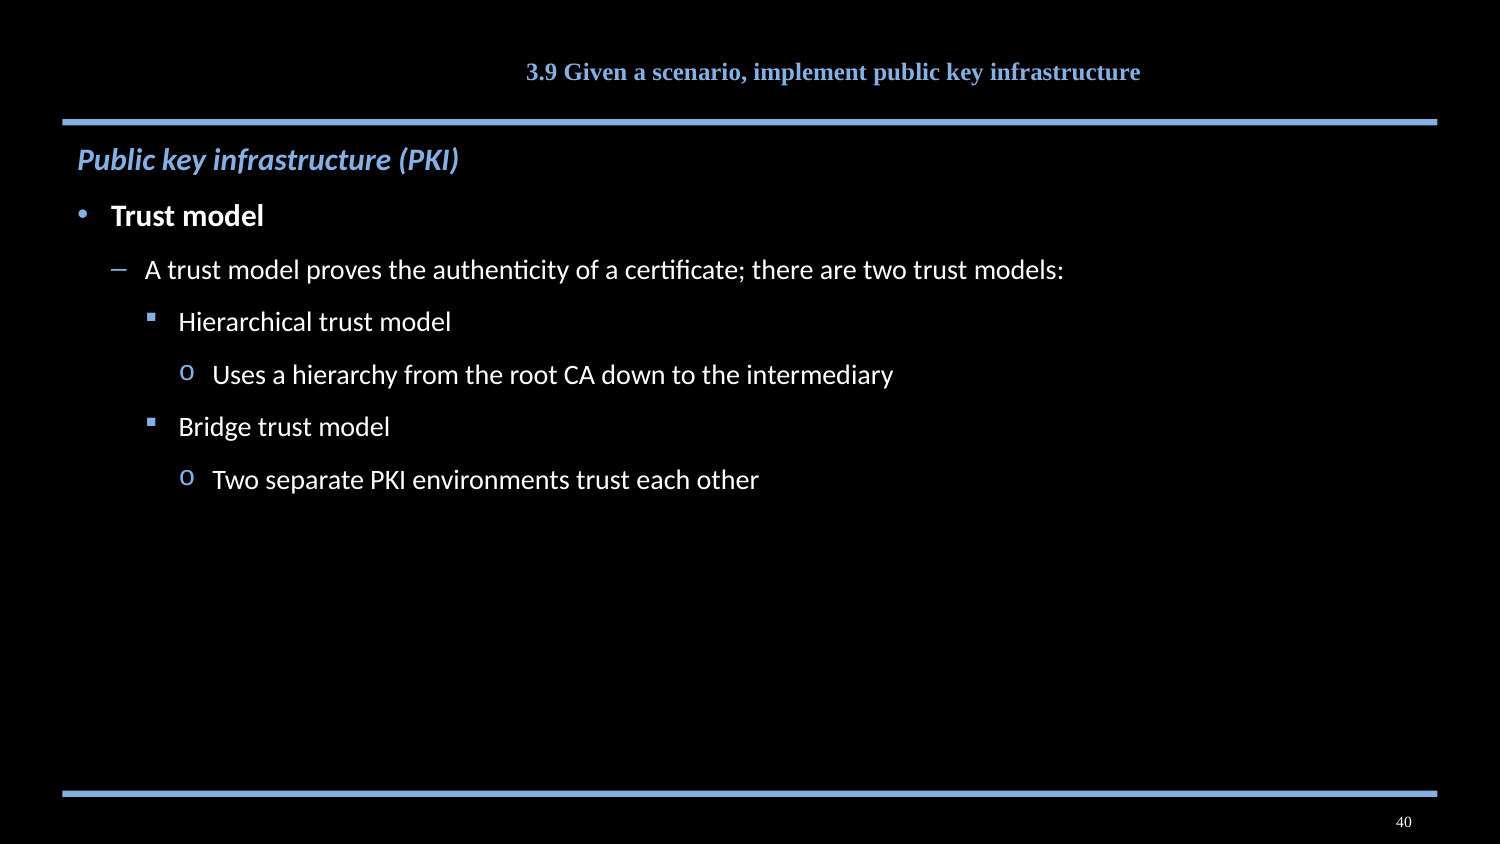

# 3.9 Given a scenario, implement public key infrastructure
Public key infrastructure (PKI)
Trust model
A trust model proves the authenticity of a certificate; there are two trust models:
Hierarchical trust model
Uses a hierarchy from the root CA down to the intermediary
Bridge trust model
Two separate PKI environments trust each other

40